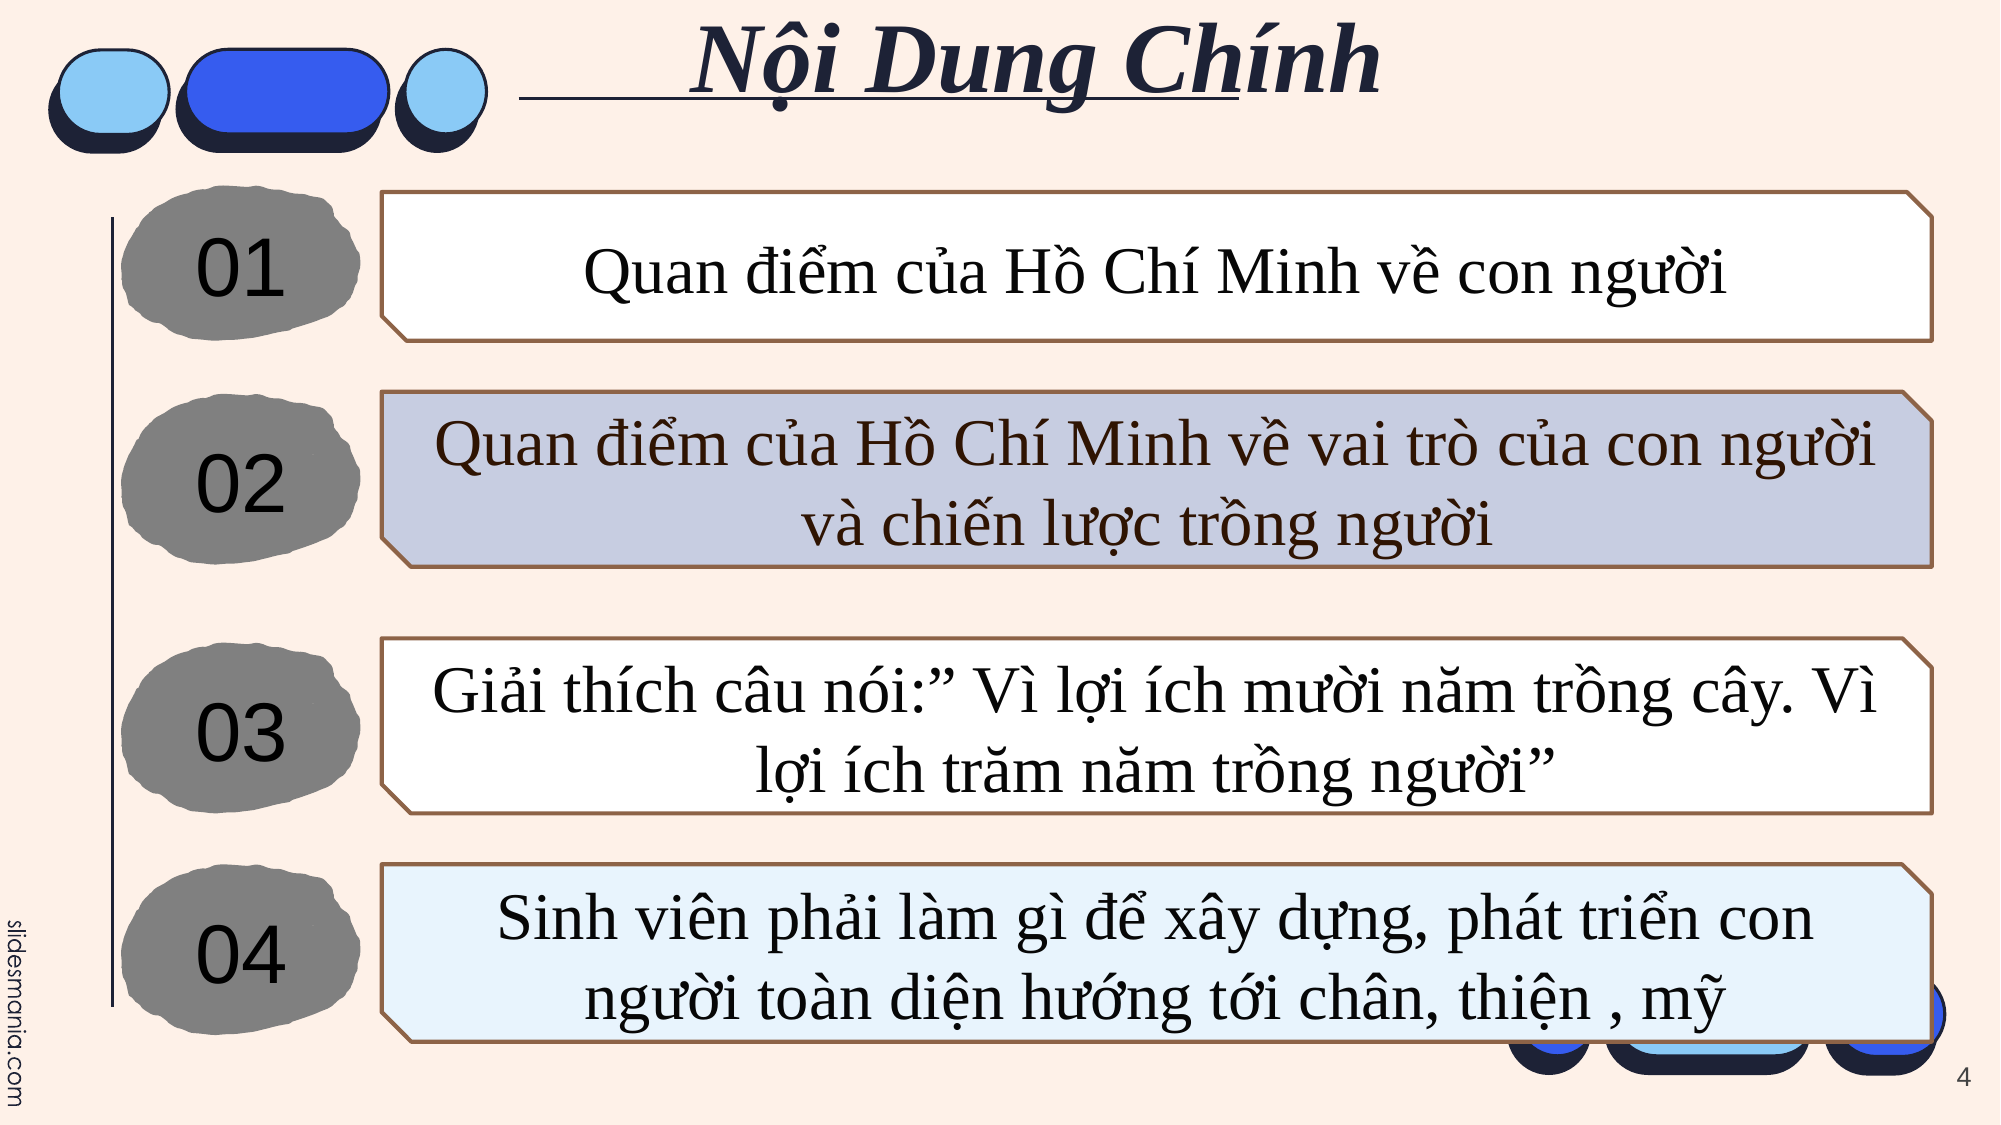

Nội Dung Chính
01
Quan điểm của Hồ Chí Minh về con người
Quan điểm của Hồ Chí Minh về vai trò của con người và chiến lược trồng người
02
Giải thích câu nói:” Vì lợi ích mười năm trồng cây. Vì lợi ích trăm năm trồng người”
03
04
Sinh viên phải làm gì để xây dựng, phát triển con người toàn diện hướng tới chân, thiện , mỹ
4